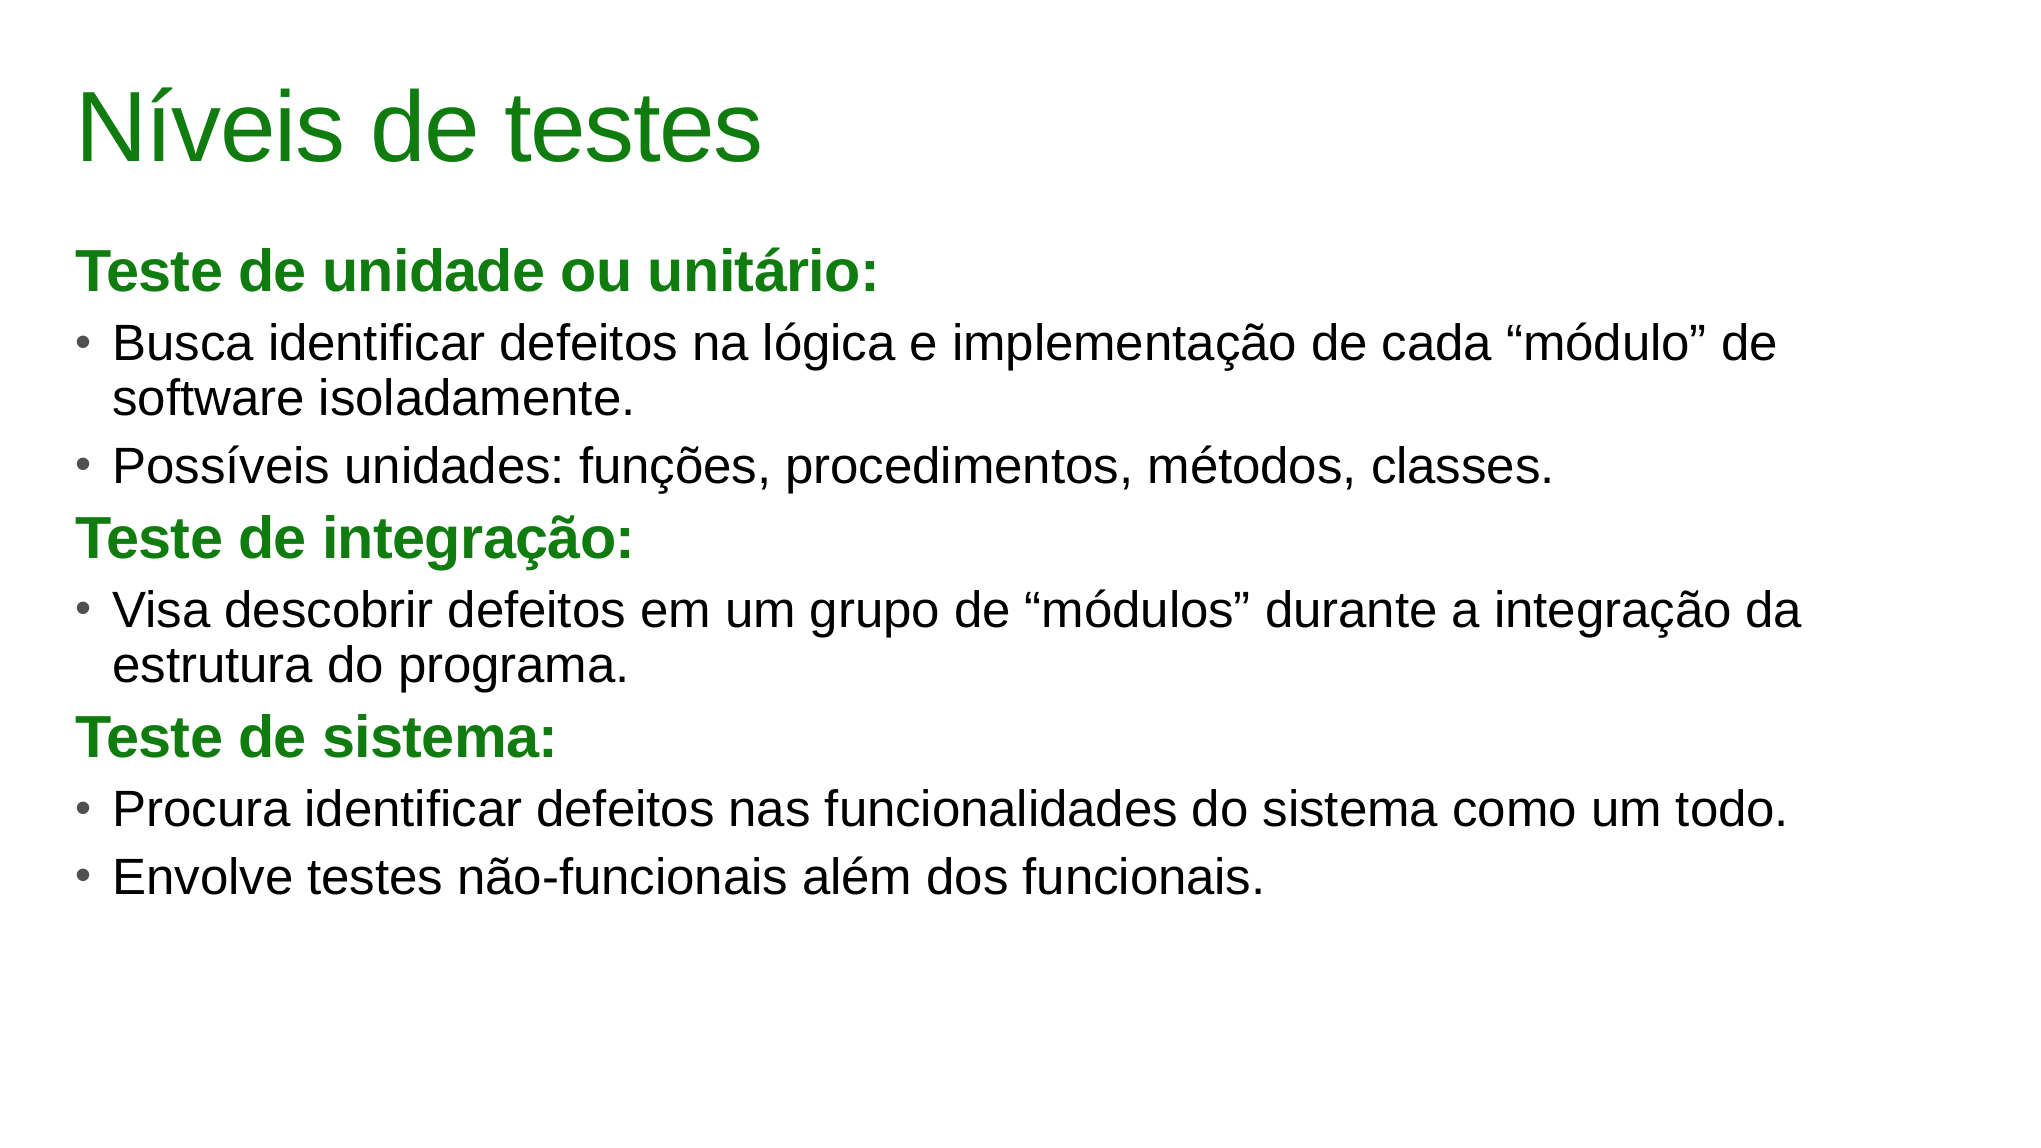

# Níveis de testes
Teste de unidade ou unitário:
Busca identificar defeitos na lógica e implementação de cada “módulo” de software isoladamente.
Possíveis unidades: funções, procedimentos, métodos, classes.
Teste de integração:
Visa descobrir defeitos em um grupo de “módulos” durante a integração da estrutura do programa.
Teste de sistema:
Procura identificar defeitos nas funcionalidades do sistema como um todo.
Envolve testes não-funcionais além dos funcionais.